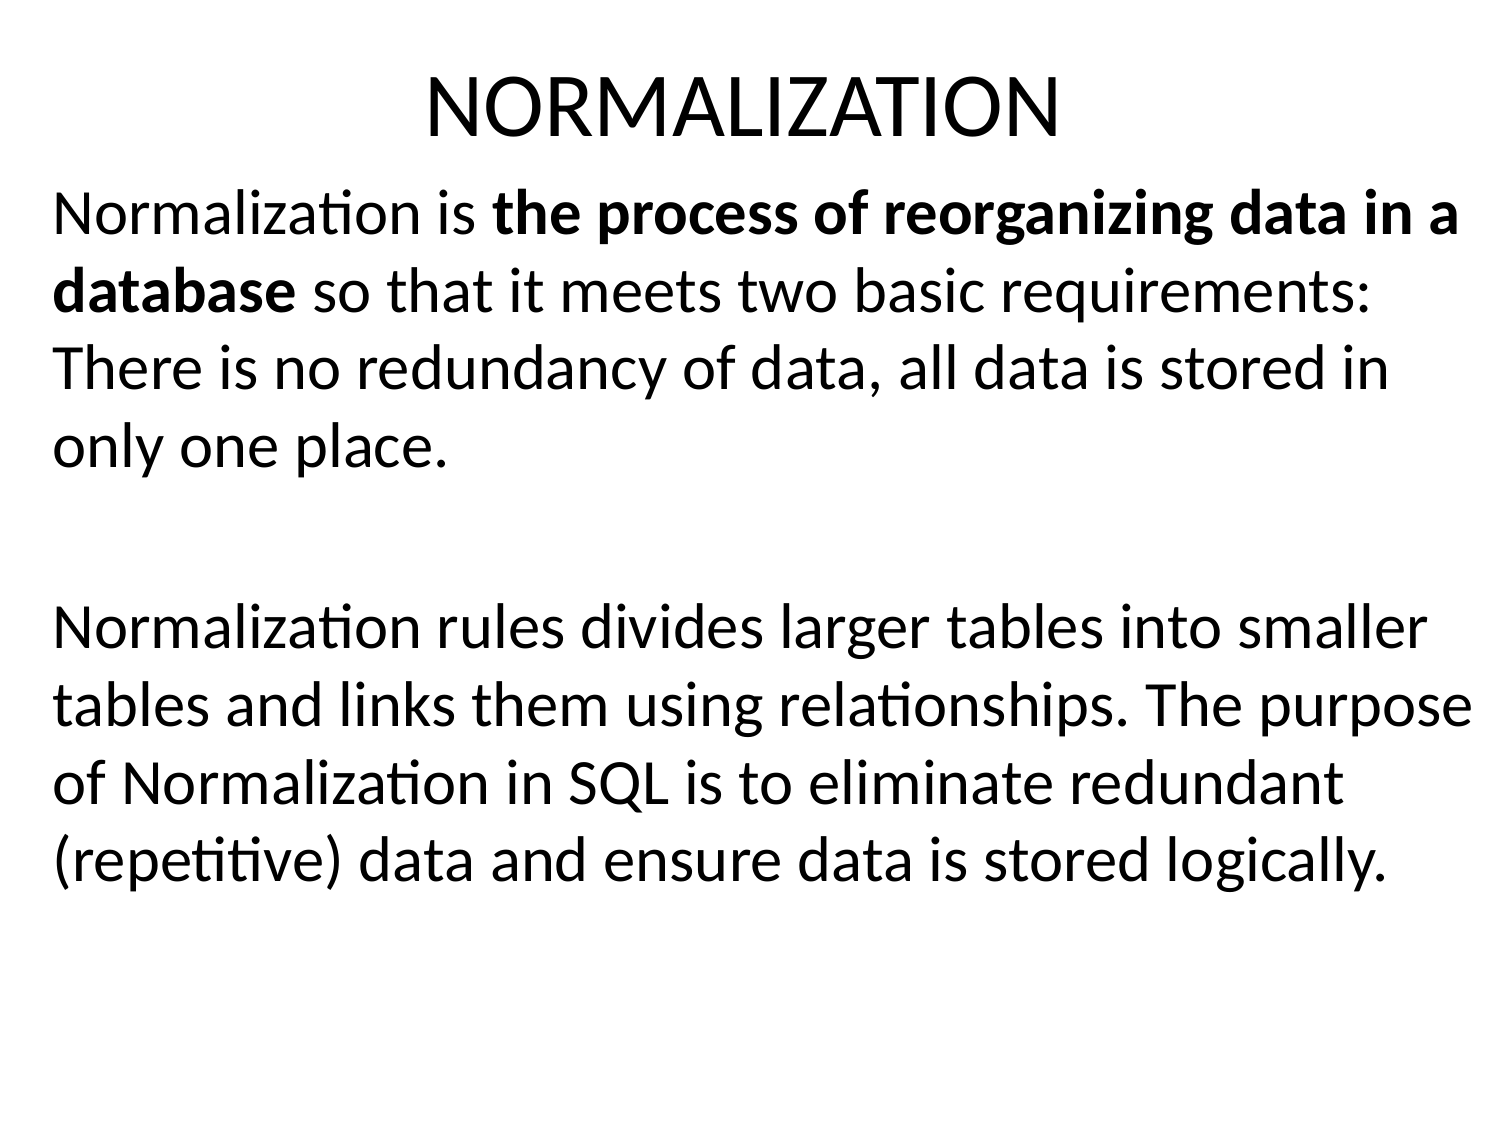

# NORMALIZATION
Normalization is the process of reorganizing data in a database so that it meets two basic requirements: There is no redundancy of data, all data is stored in only one place.

Normalization rules divides larger tables into smaller tables and links them using relationships. The purpose of Normalization in SQL is to eliminate redundant (repetitive) data and ensure data is stored logically.